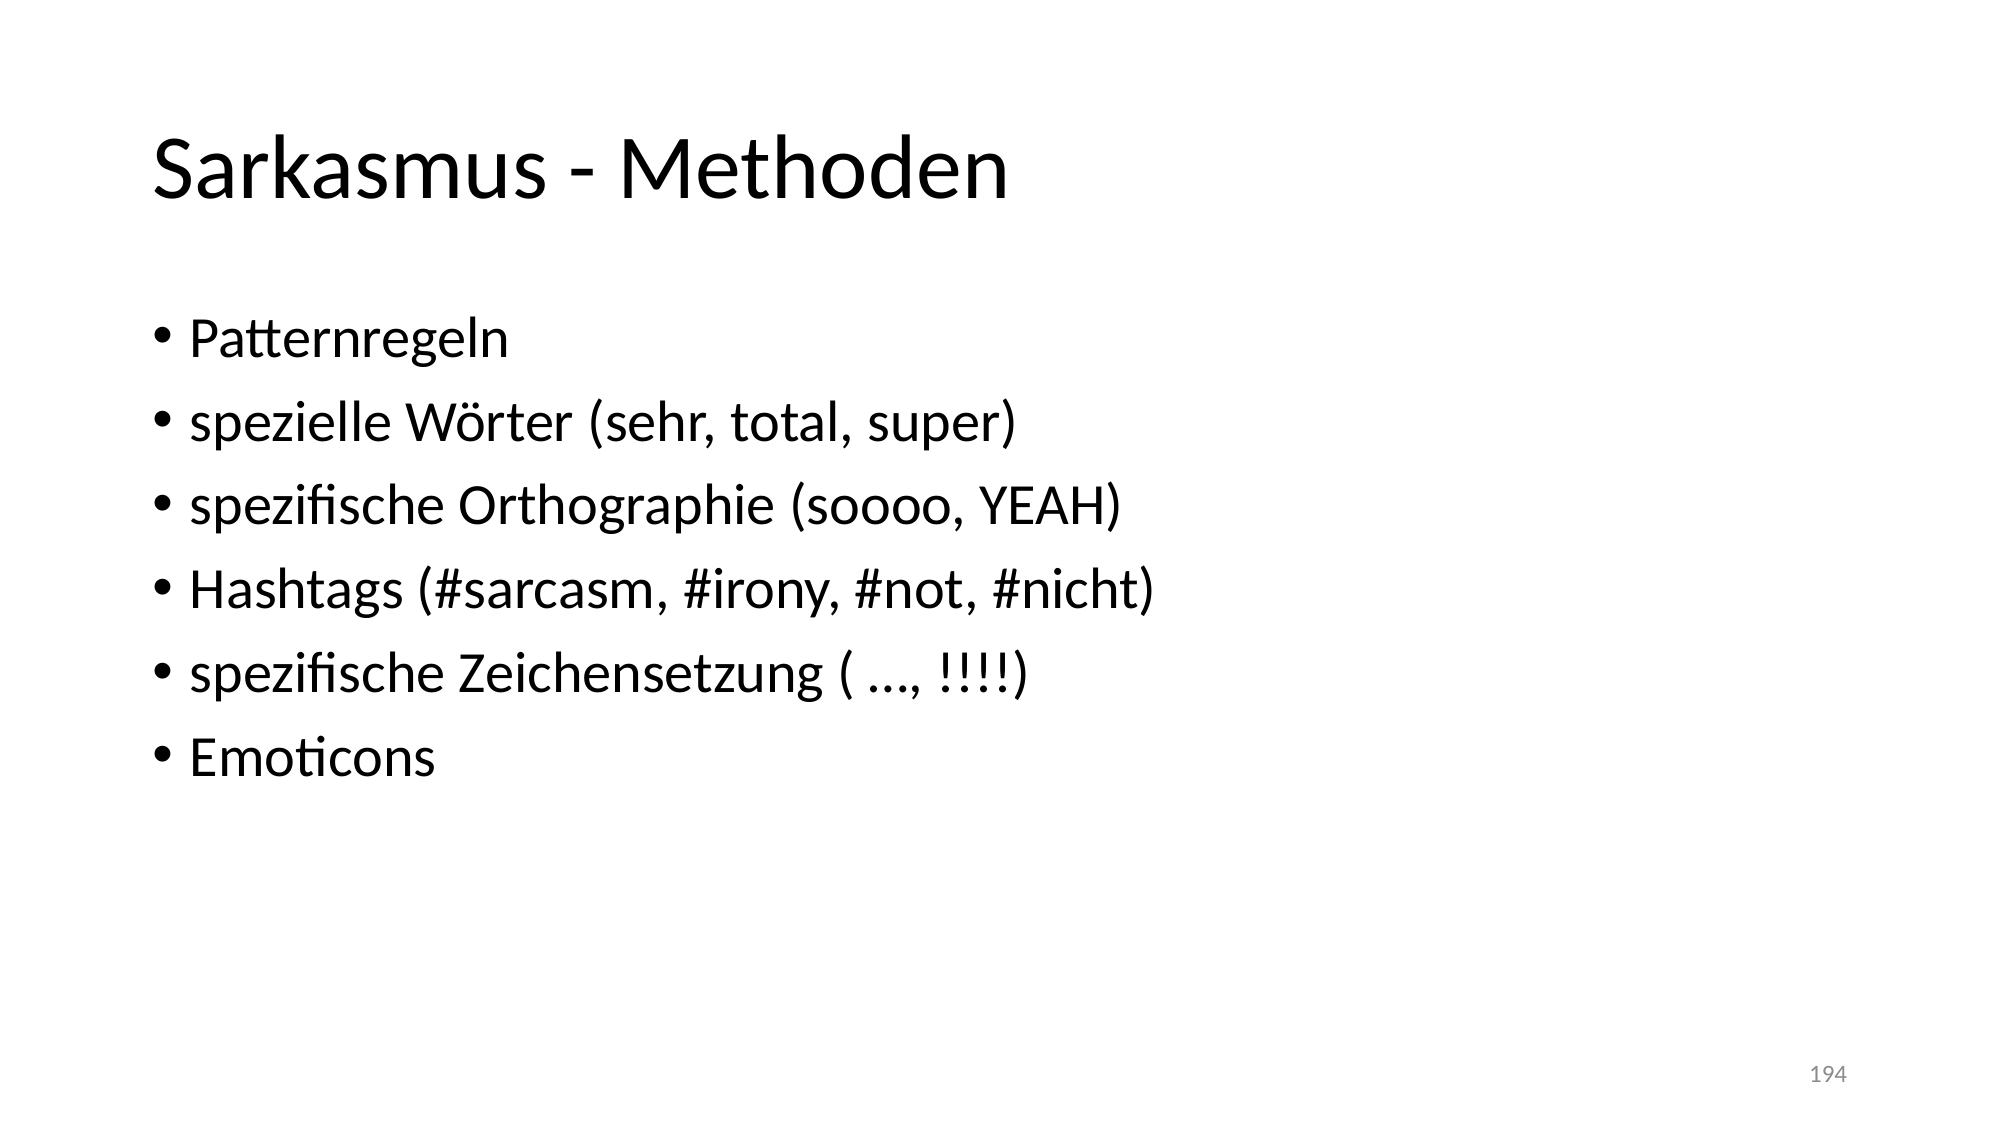

# Sarkasmus - Methoden
Patternregeln
spezielle Wörter (sehr, total, super)
spezifische Orthographie (soooo, YEAH)
Hashtags (#sarcasm, #irony, #not, #nicht)
spezifische Zeichensetzung ( …, !!!!)
Emoticons
194